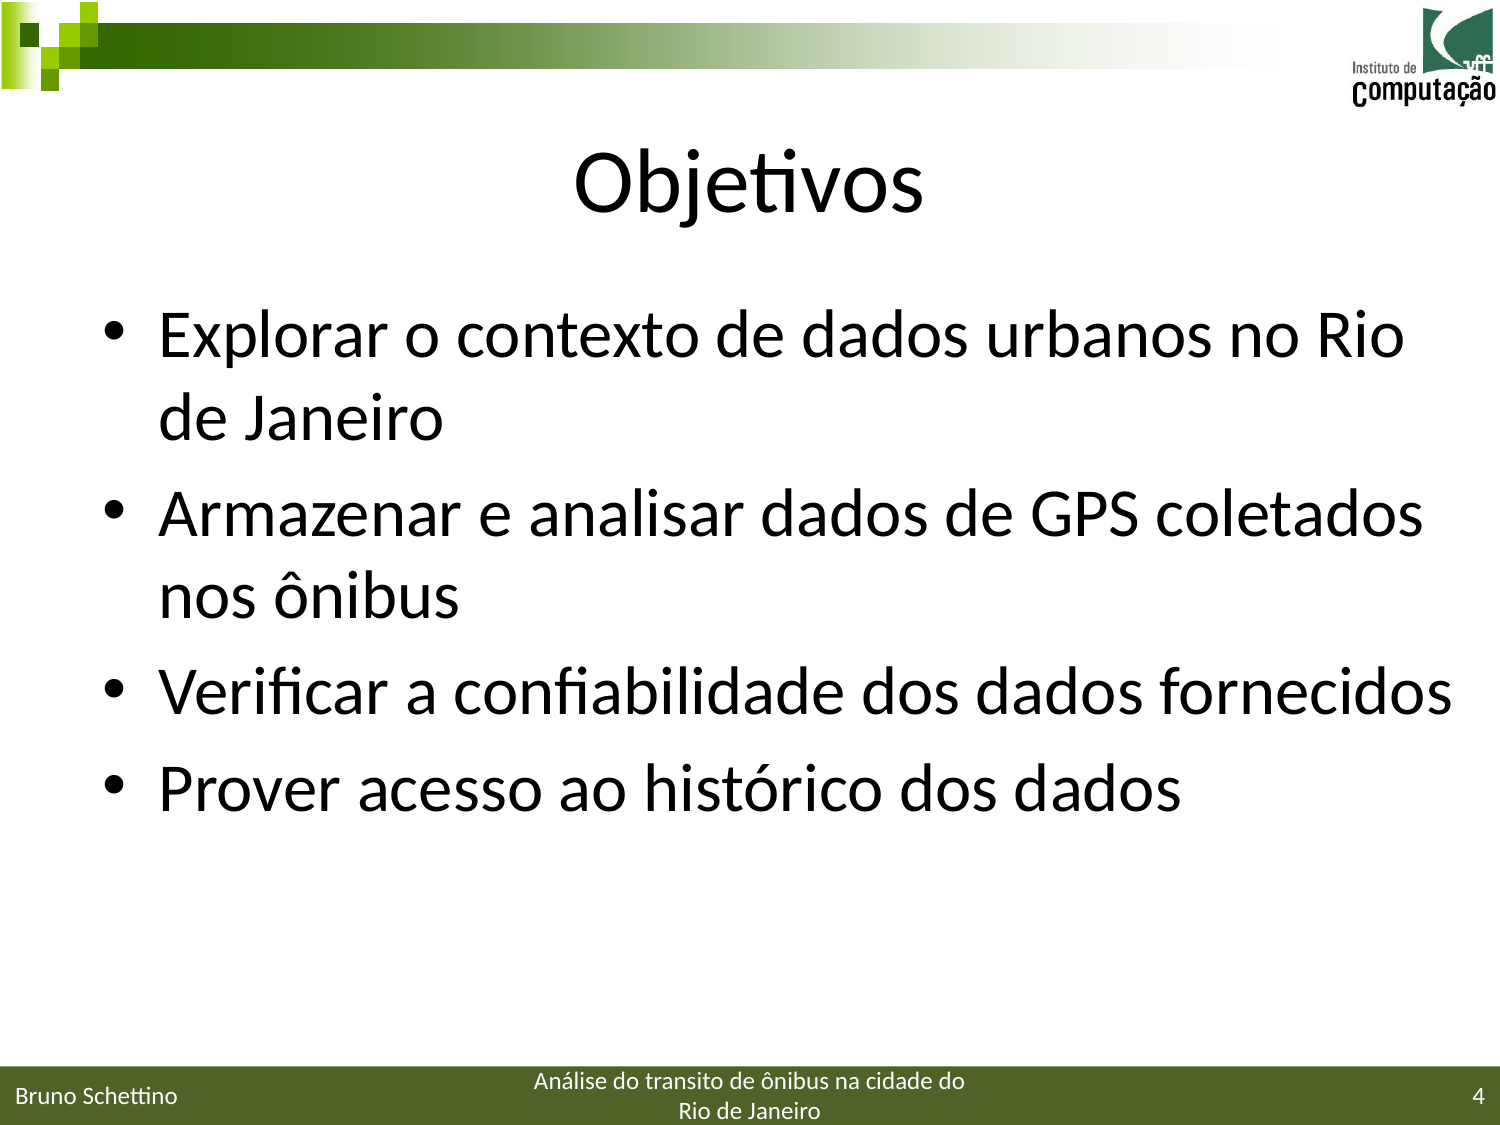

# Objetivos
Explorar o contexto de dados urbanos no Rio de Janeiro
Armazenar e analisar dados de GPS coletados nos ônibus
Verificar a confiabilidade dos dados fornecidos
Prover acesso ao histórico dos dados

Bruno Schettino
Análise do transito de ônibus na cidade do Rio de Janeiro
4